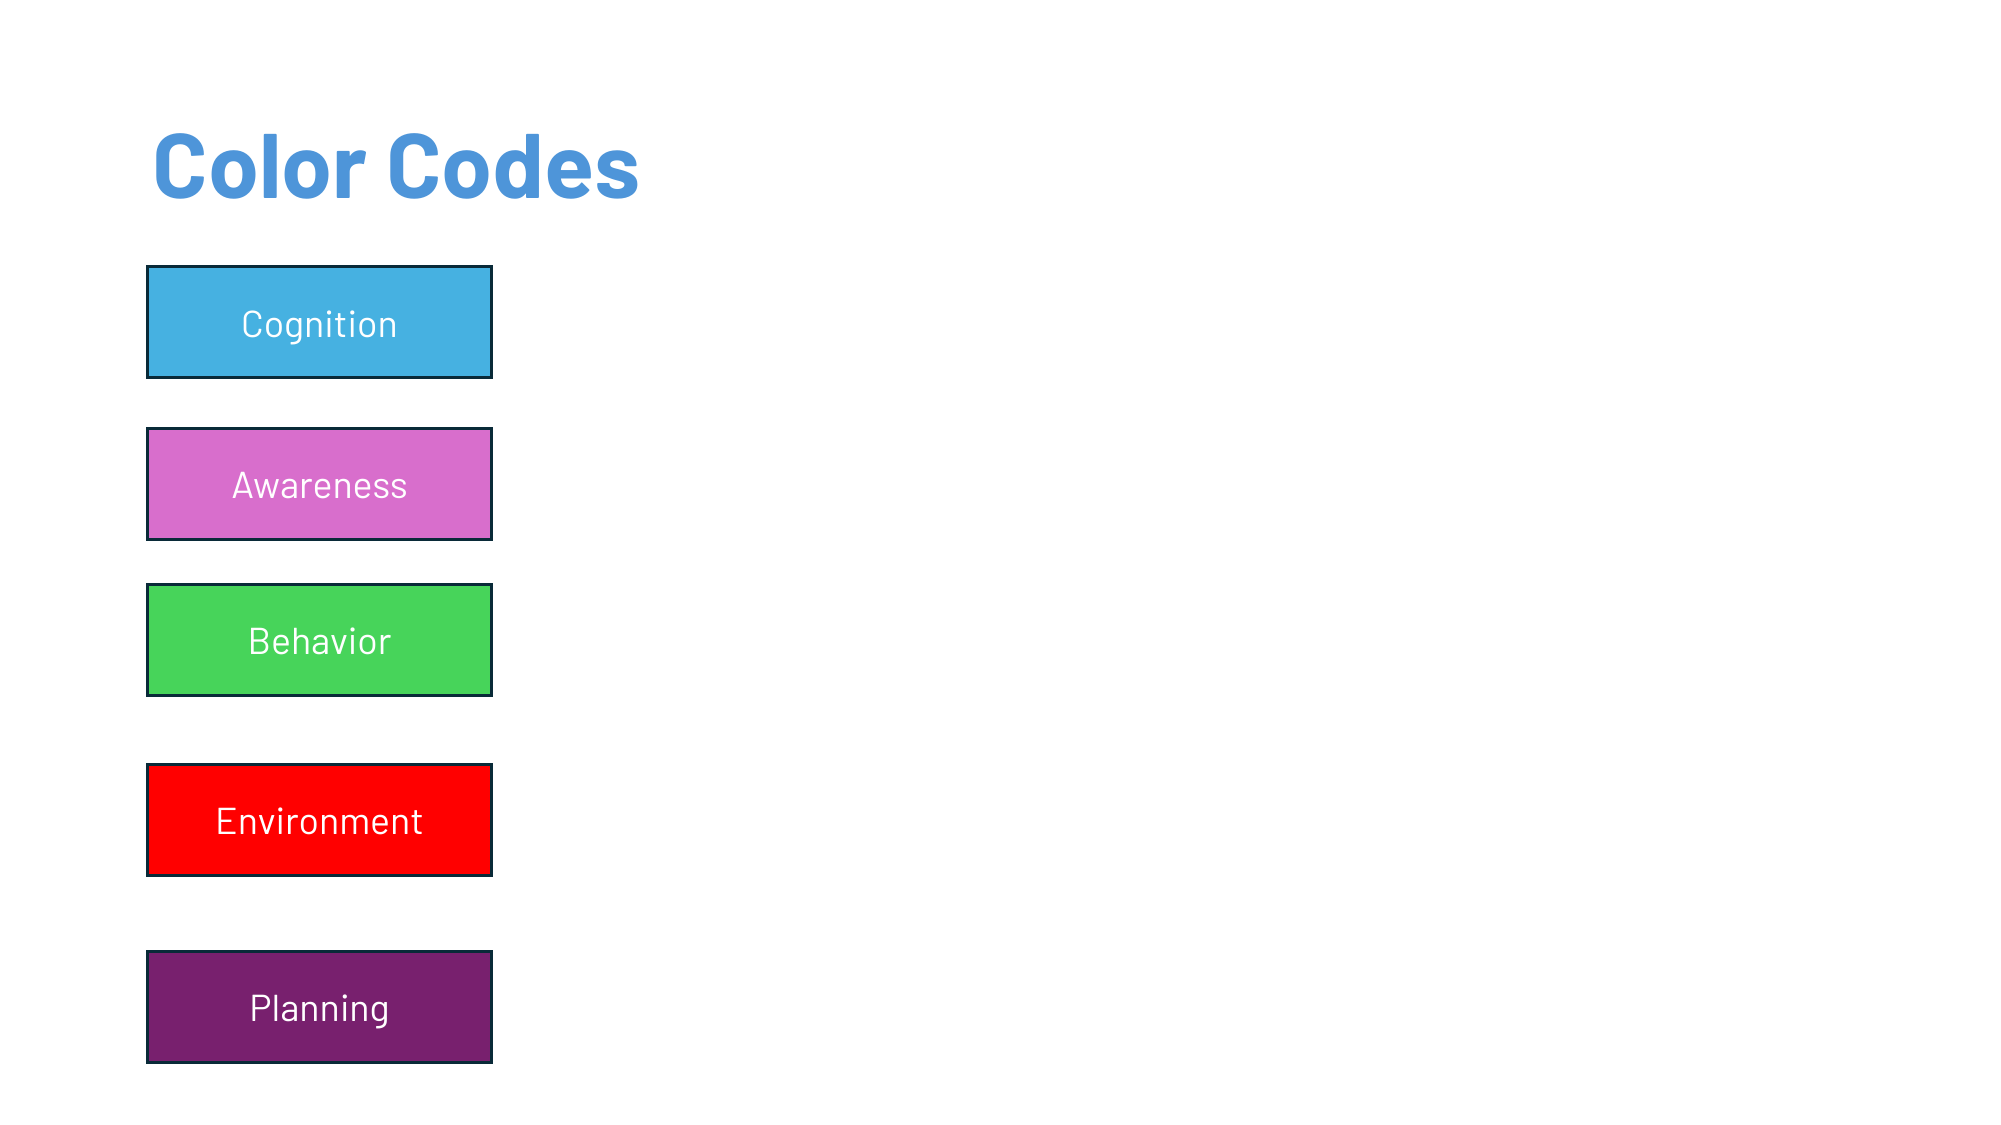

# Color Codes
Cognition
Awareness
Behavior
Environment
Planning